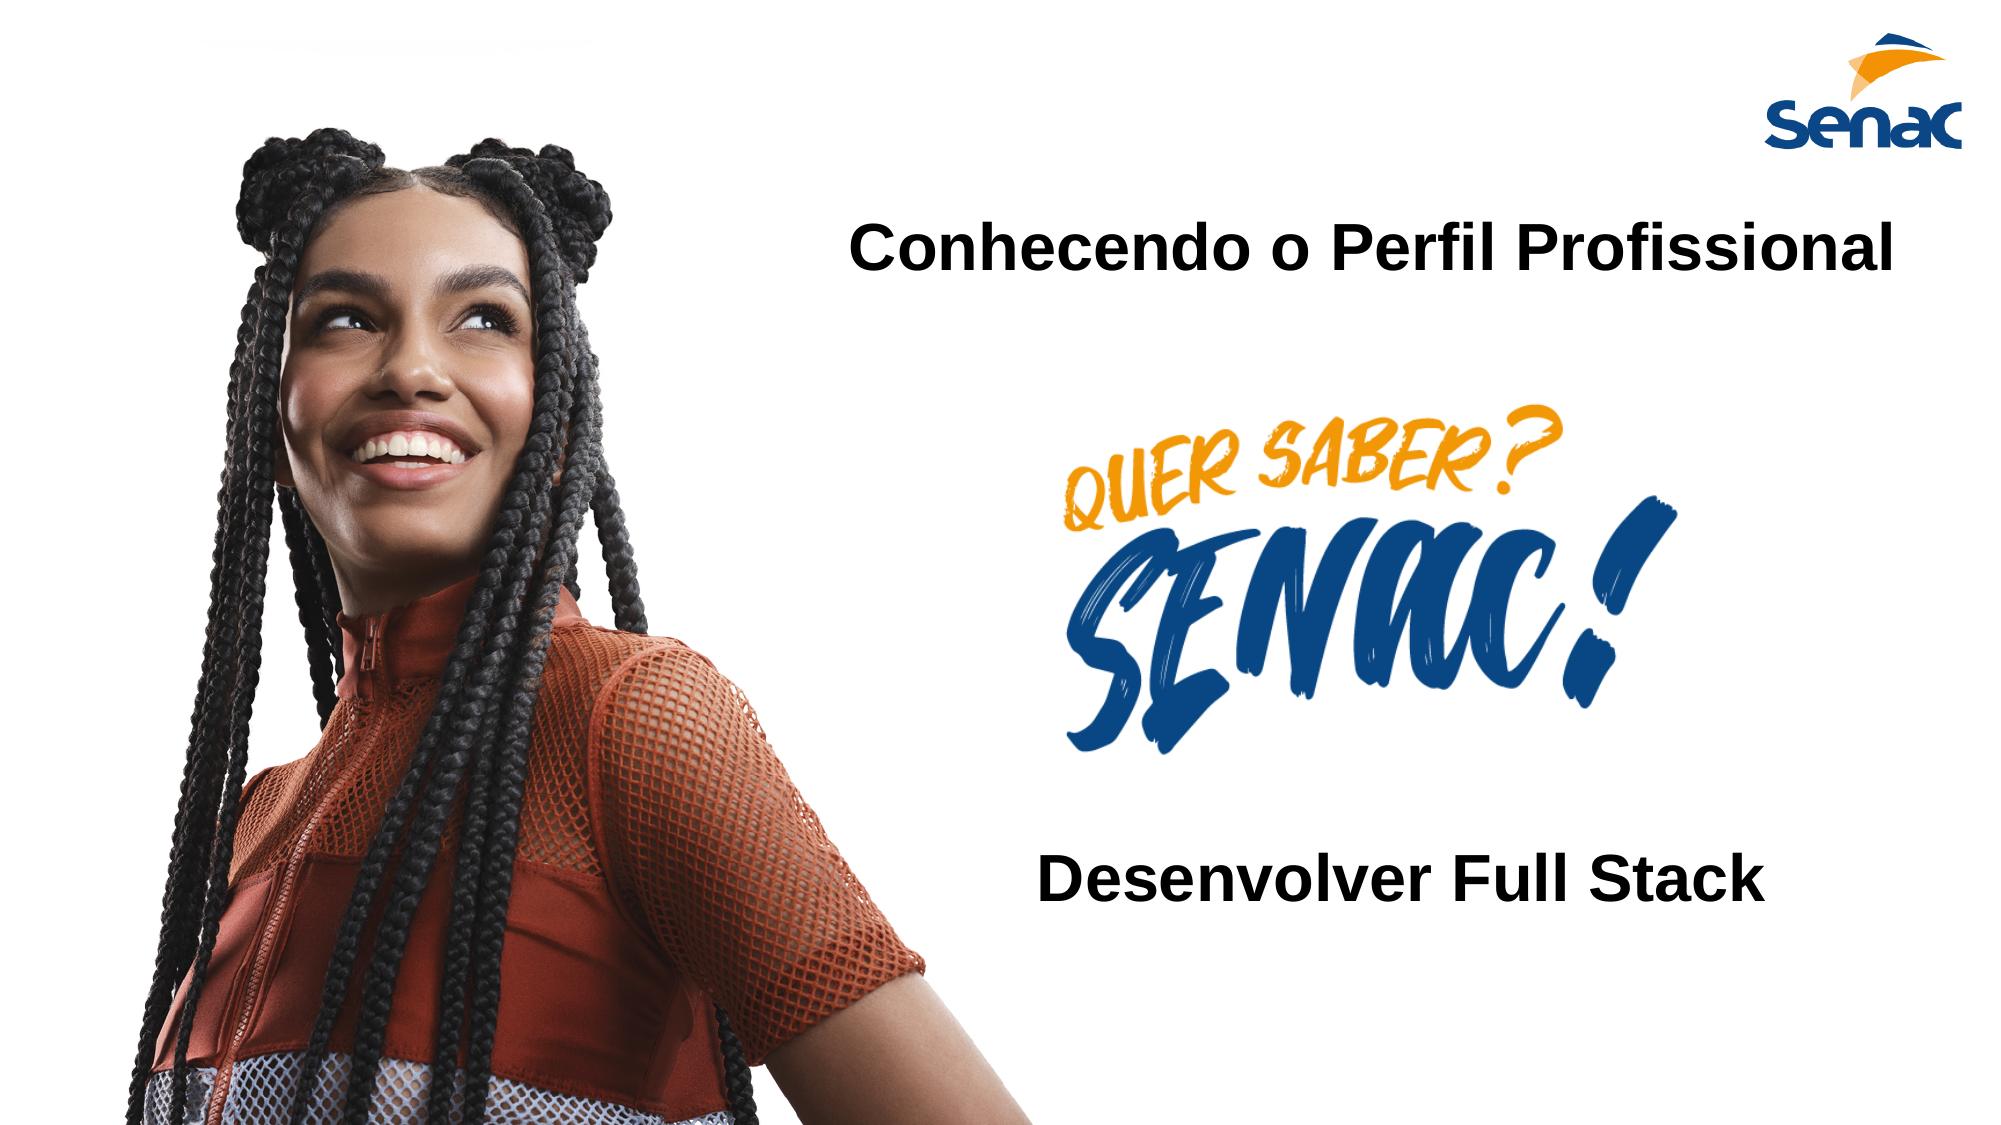

Conhecendo o Perfil Profissional
Desenvolver Full Stack